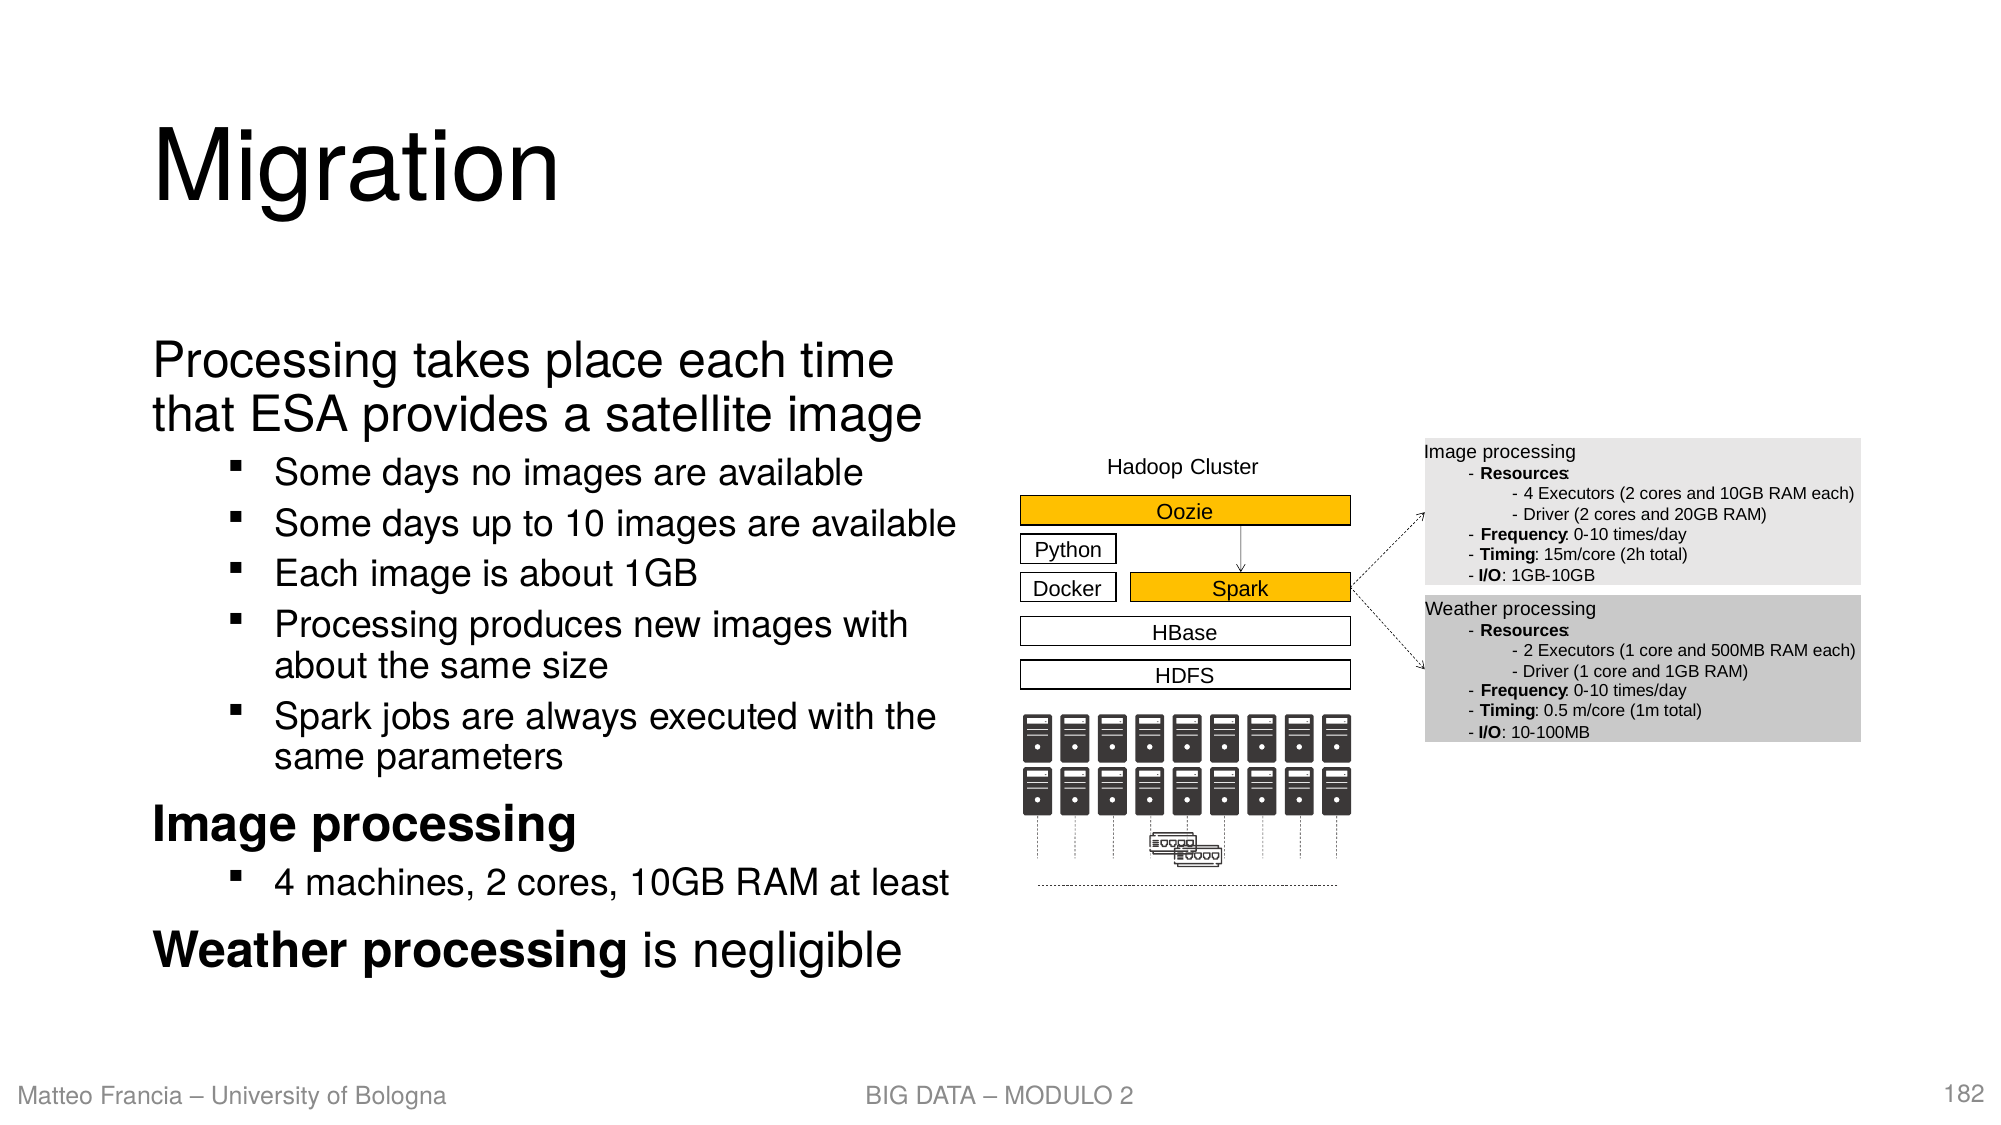

# Migration
Processing takes place each time that ESA provides a satellite image
Some days no images are available
Some days up to 10 images are available
Each image is about 1GB
Processing produces new images with about the same size
Spark jobs are always executed with the same parameters
Image processing
4 machines, 2 cores, 10GB RAM at least
Weather processing is negligible
Image processing

Hadoop
Cluster
-
Resources
:
-
4 Executors (2 cores and 10GB RAM each)
Oozie

-
Driver (2 cores and 20GB RAM)

-
Frequency
: 0
-
10 times/day

Python

-
Timing
: 15m/core (2h total)
-
I/O
: 1GB
-
10GB
Docker
Spark

Weather processing

HBase
-
Resources
:

-
2 Executors (1 core and 500MB RAM each)
-
Driver (1 core and 1GB RAM)
HDFS

-
Frequency
: 0
-
10 times/day
-
Timing
: 0.5 m/core (1m total)
-
I/O
: 10
-
100MB

182
Matteo Francia – University of Bologna